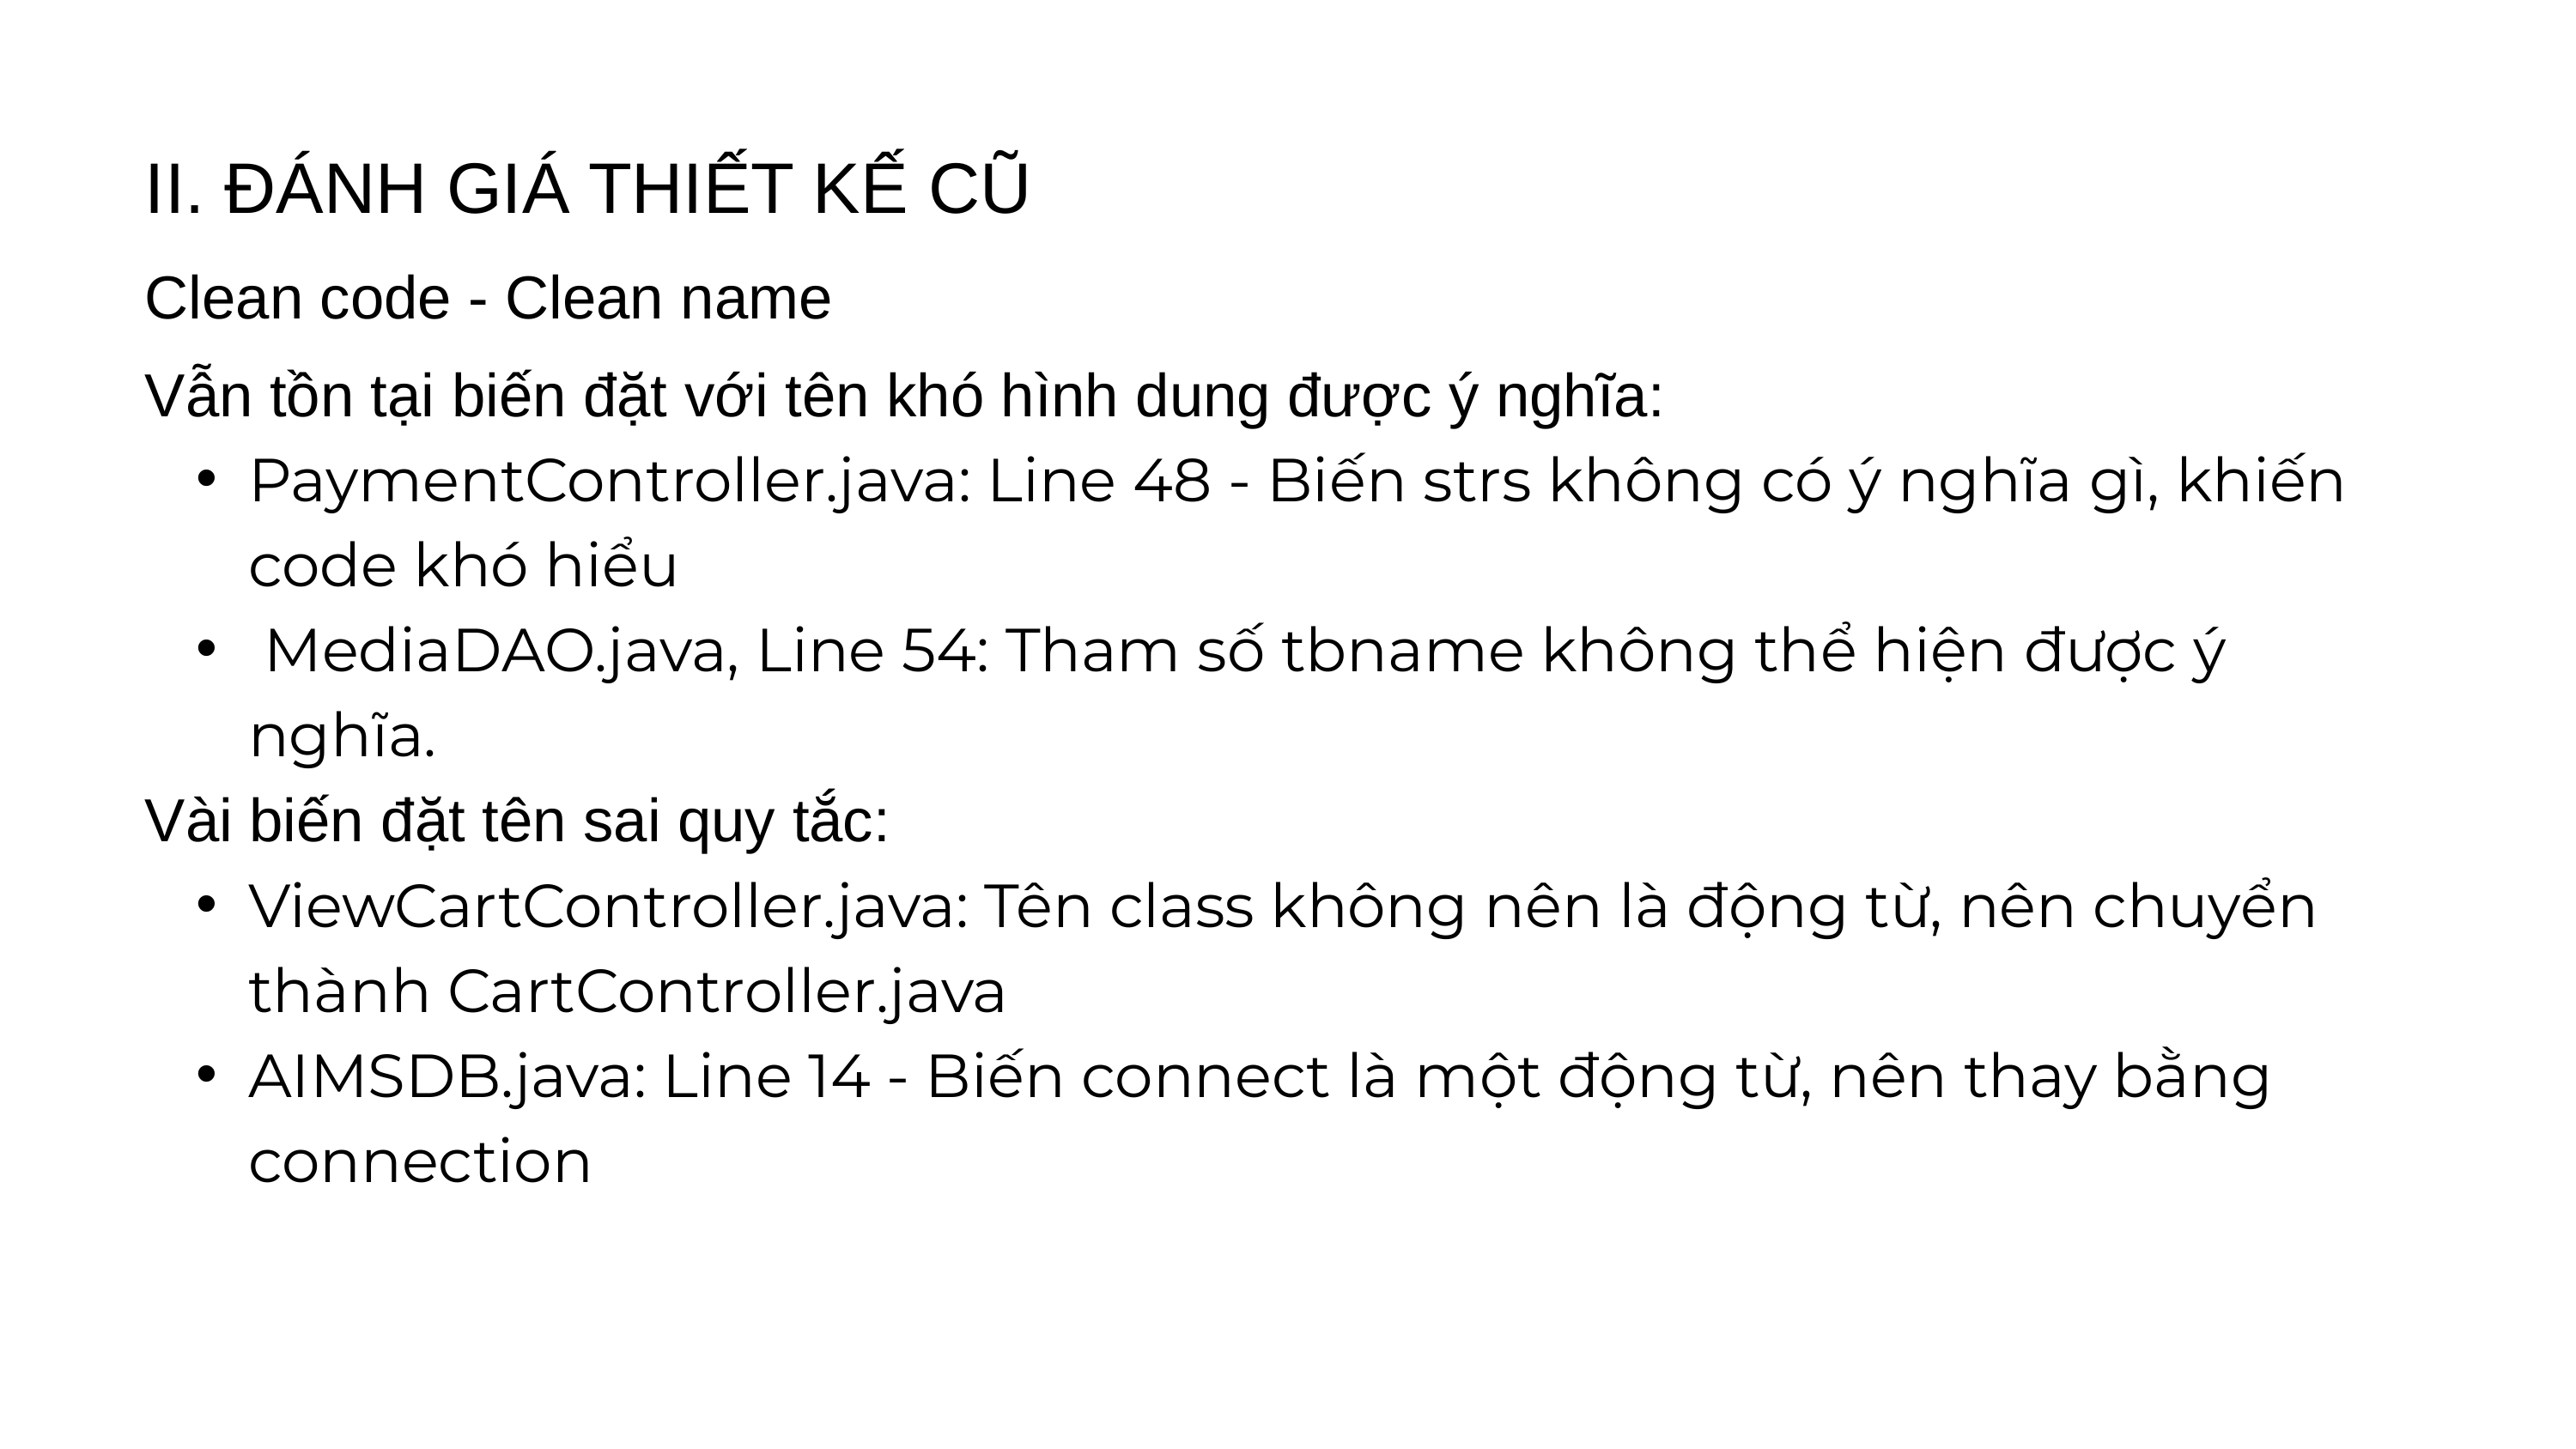

II. ĐÁNH GIÁ THIẾT KẾ CŨ
Clean code - Clean name
Vẫn tồn tại biến đặt với tên khó hình dung được ý nghĩa:
PaymentController.java: Line 48 - Biến strs không có ý nghĩa gì, khiến code khó hiểu
 MediaDAO.java, Line 54: Tham số tbname không thể hiện được ý nghĩa.
Vài biến đặt tên sai quy tắc:
ViewCartController.java: Tên class không nên là động từ, nên chuyển thành CartController.java
AIMSDB.java: Line 14 - Biến connect là một động từ, nên thay bằng connection